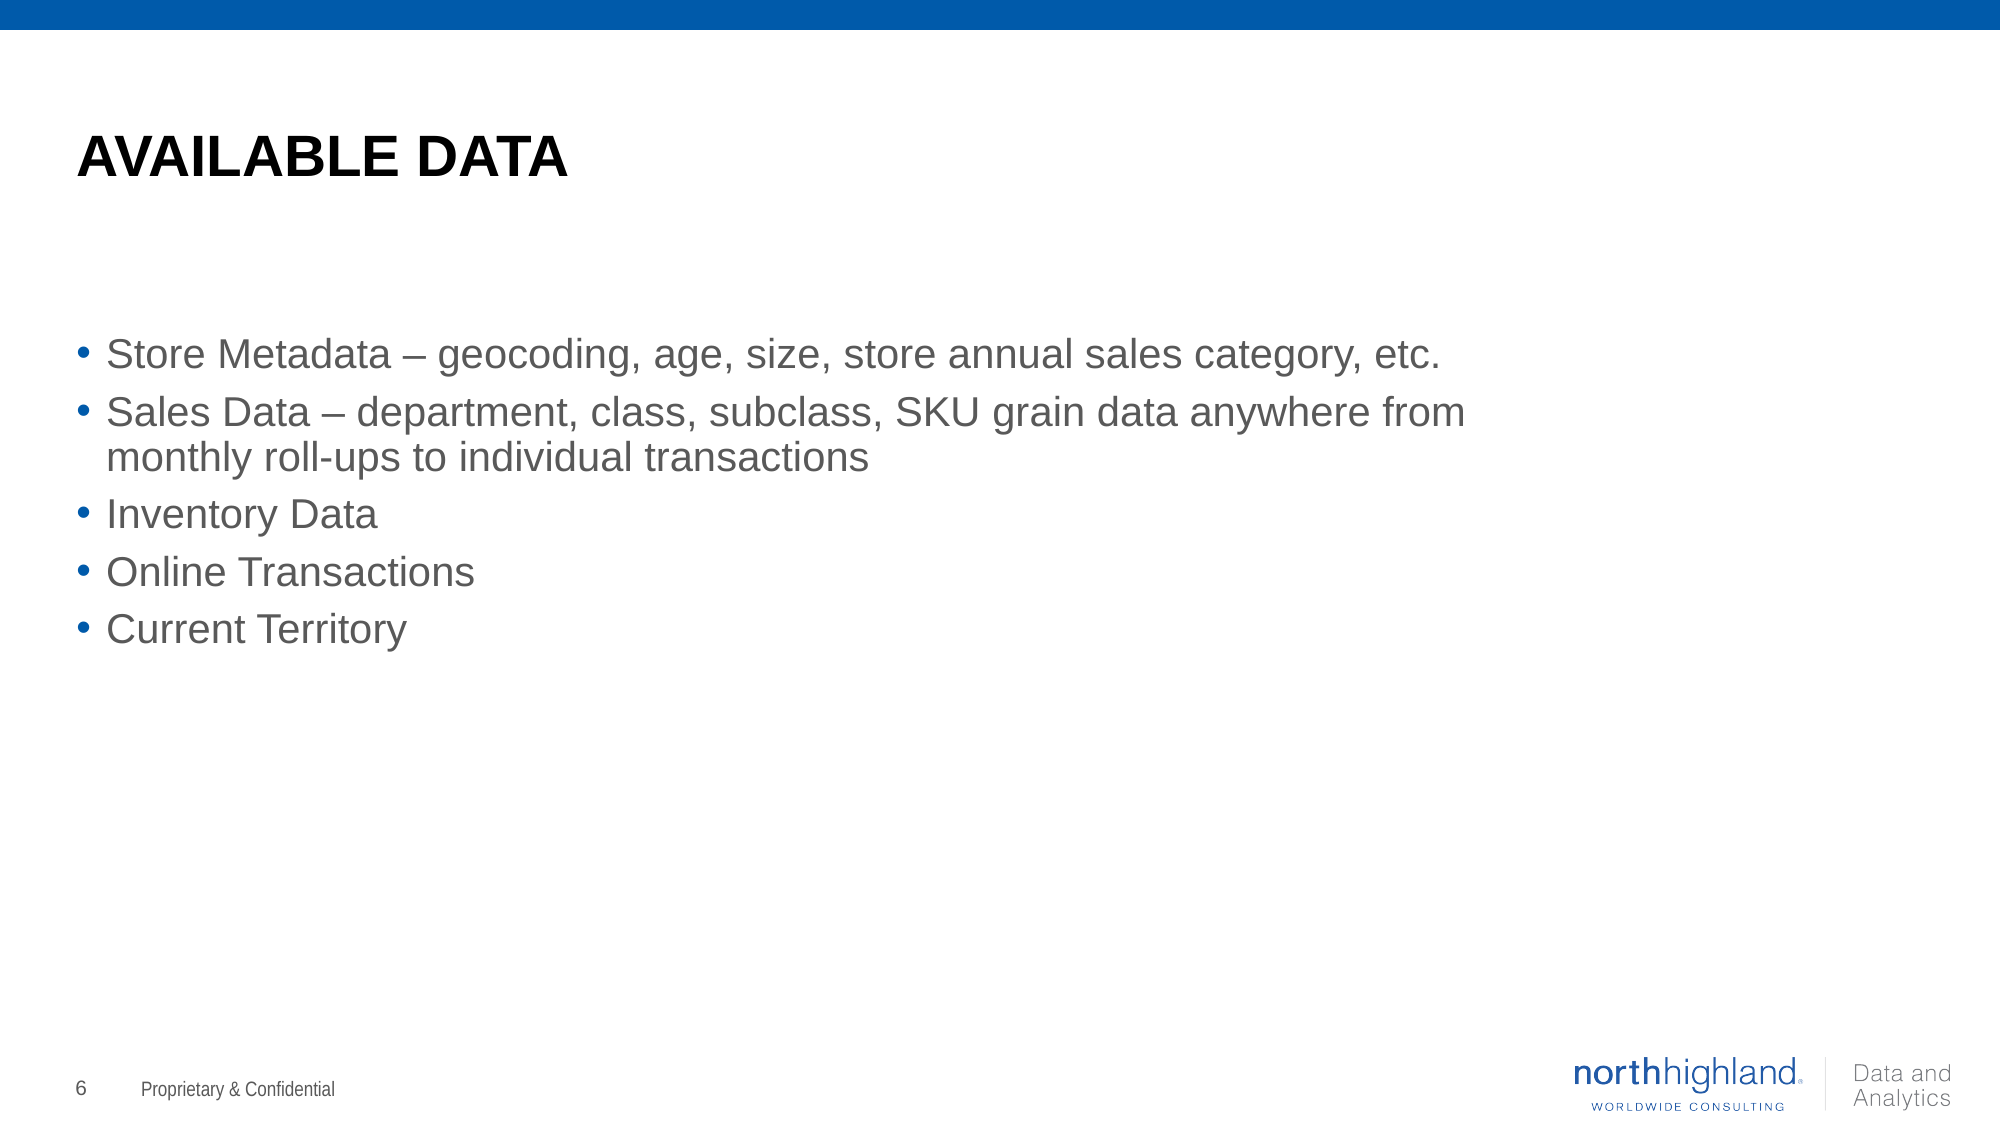

# Available data

Store Metadata – geocoding, age, size, store annual sales category, etc.
Sales Data – department, class, subclass, SKU grain data anywhere from monthly roll-ups to individual transactions
Inventory Data
Online Transactions
Current Territory